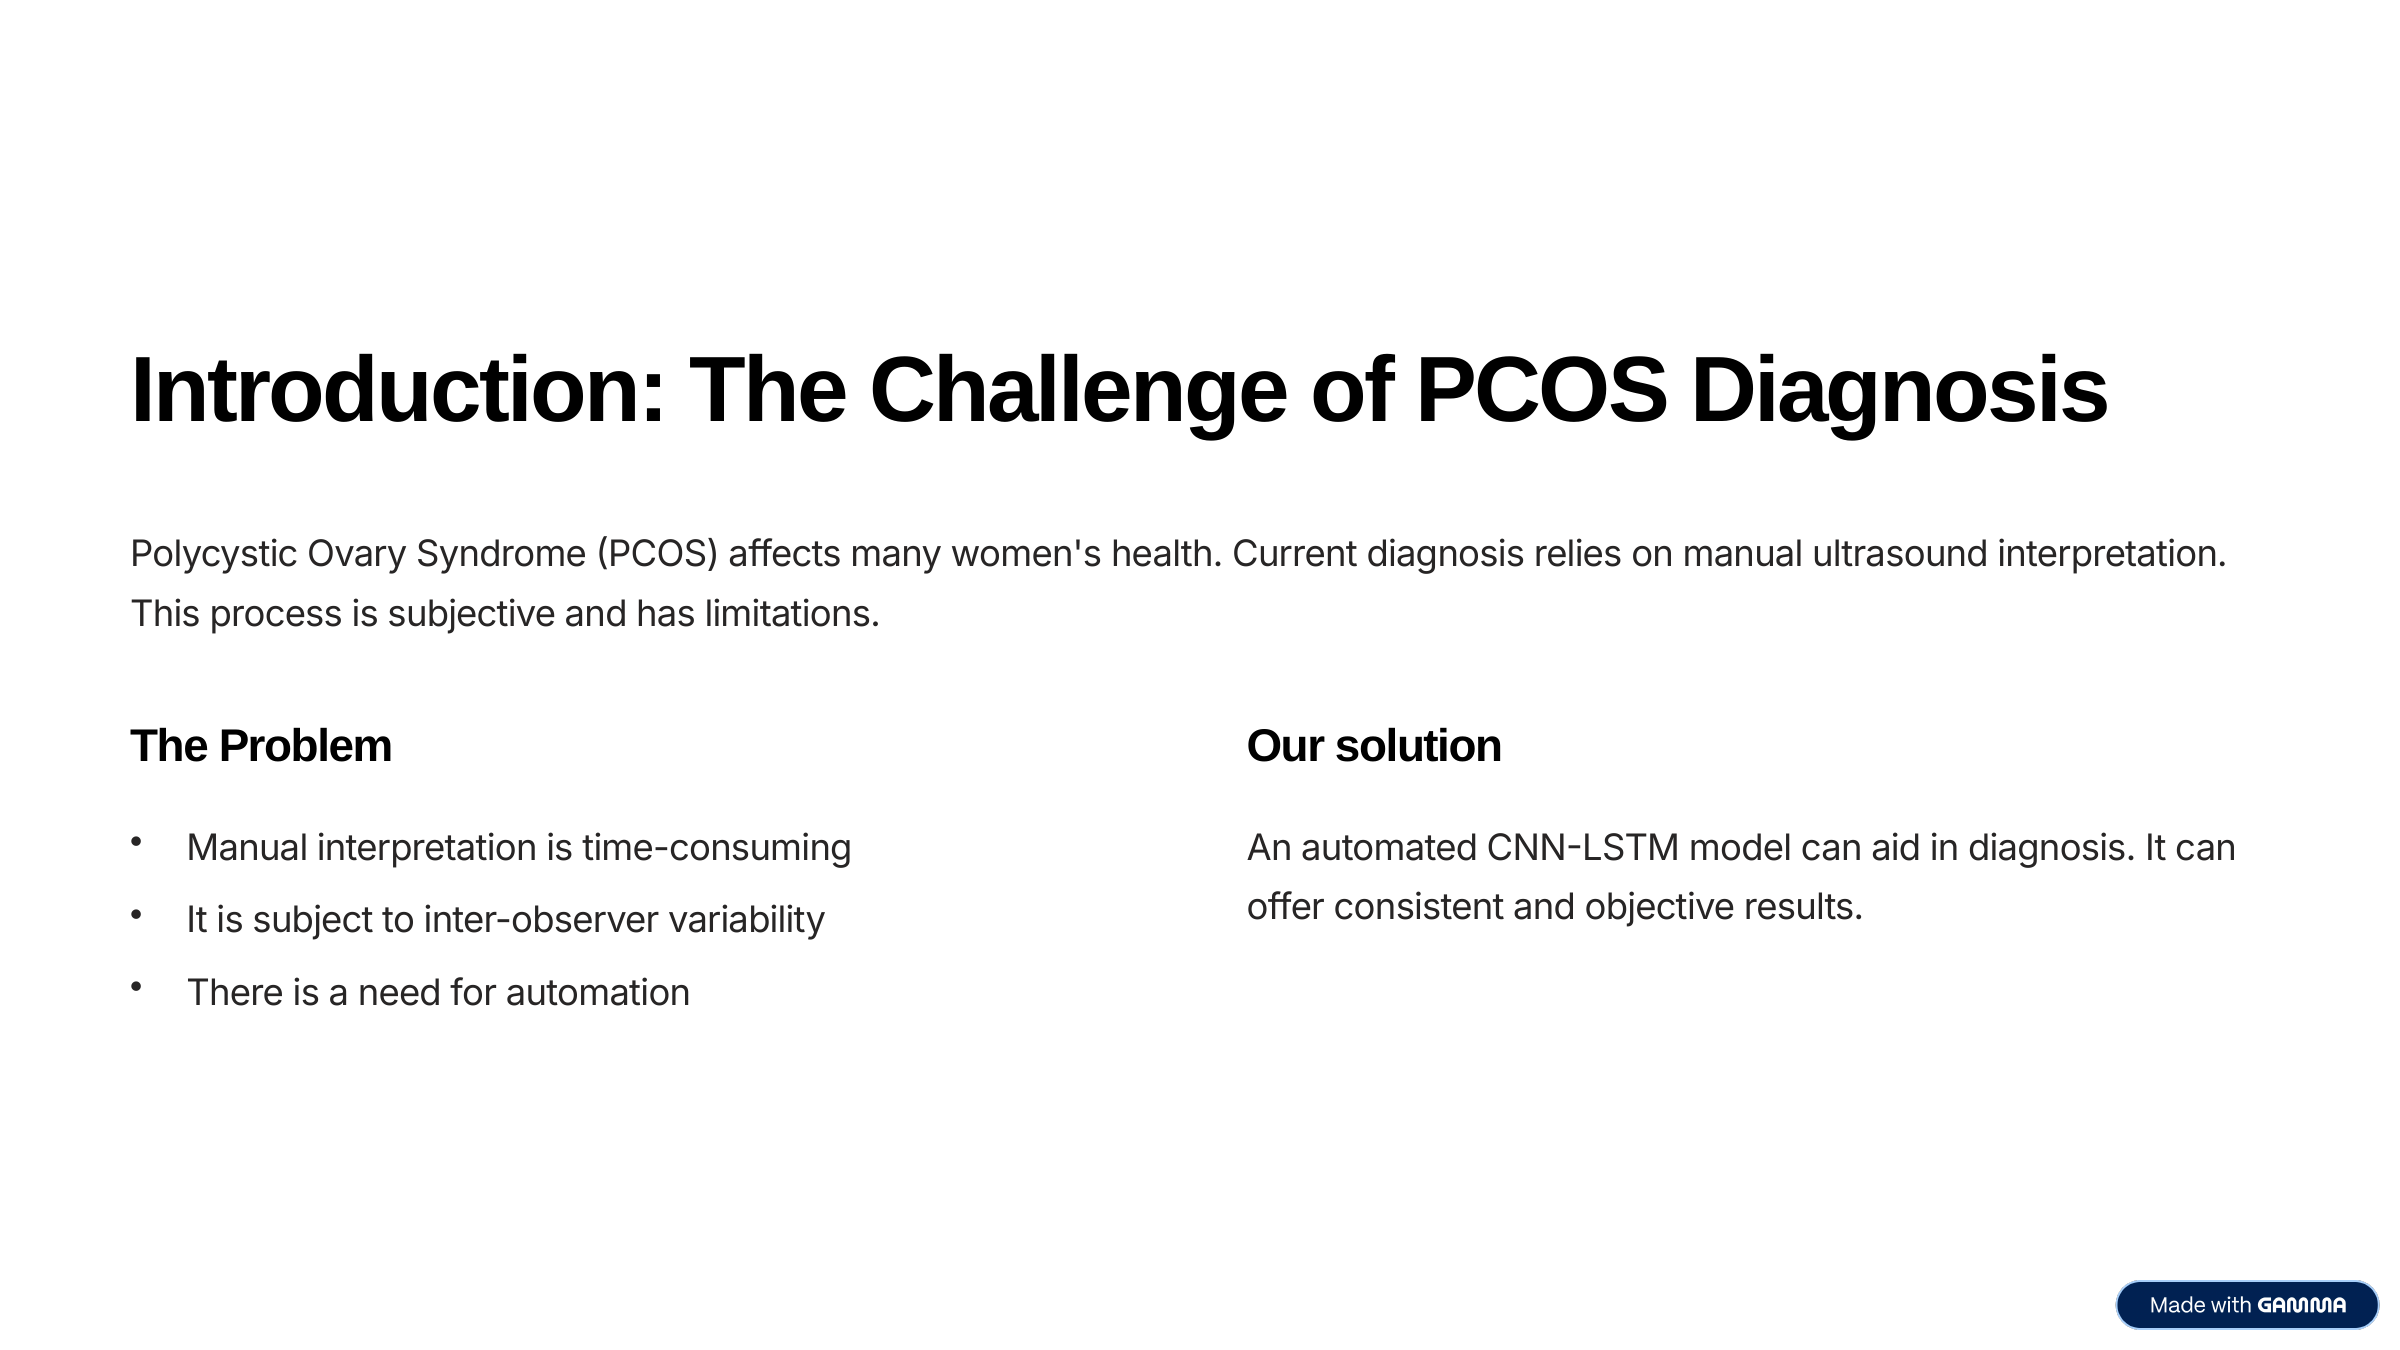

Introduction: The Challenge of PCOS Diagnosis
Polycystic Ovary Syndrome (PCOS) affects many women's health. Current diagnosis relies on manual ultrasound interpretation. This process is subjective and has limitations.
The Problem
Our solution
Manual interpretation is time-consuming
An automated CNN-LSTM model can aid in diagnosis. It can offer consistent and objective results.
It is subject to inter-observer variability
There is a need for automation